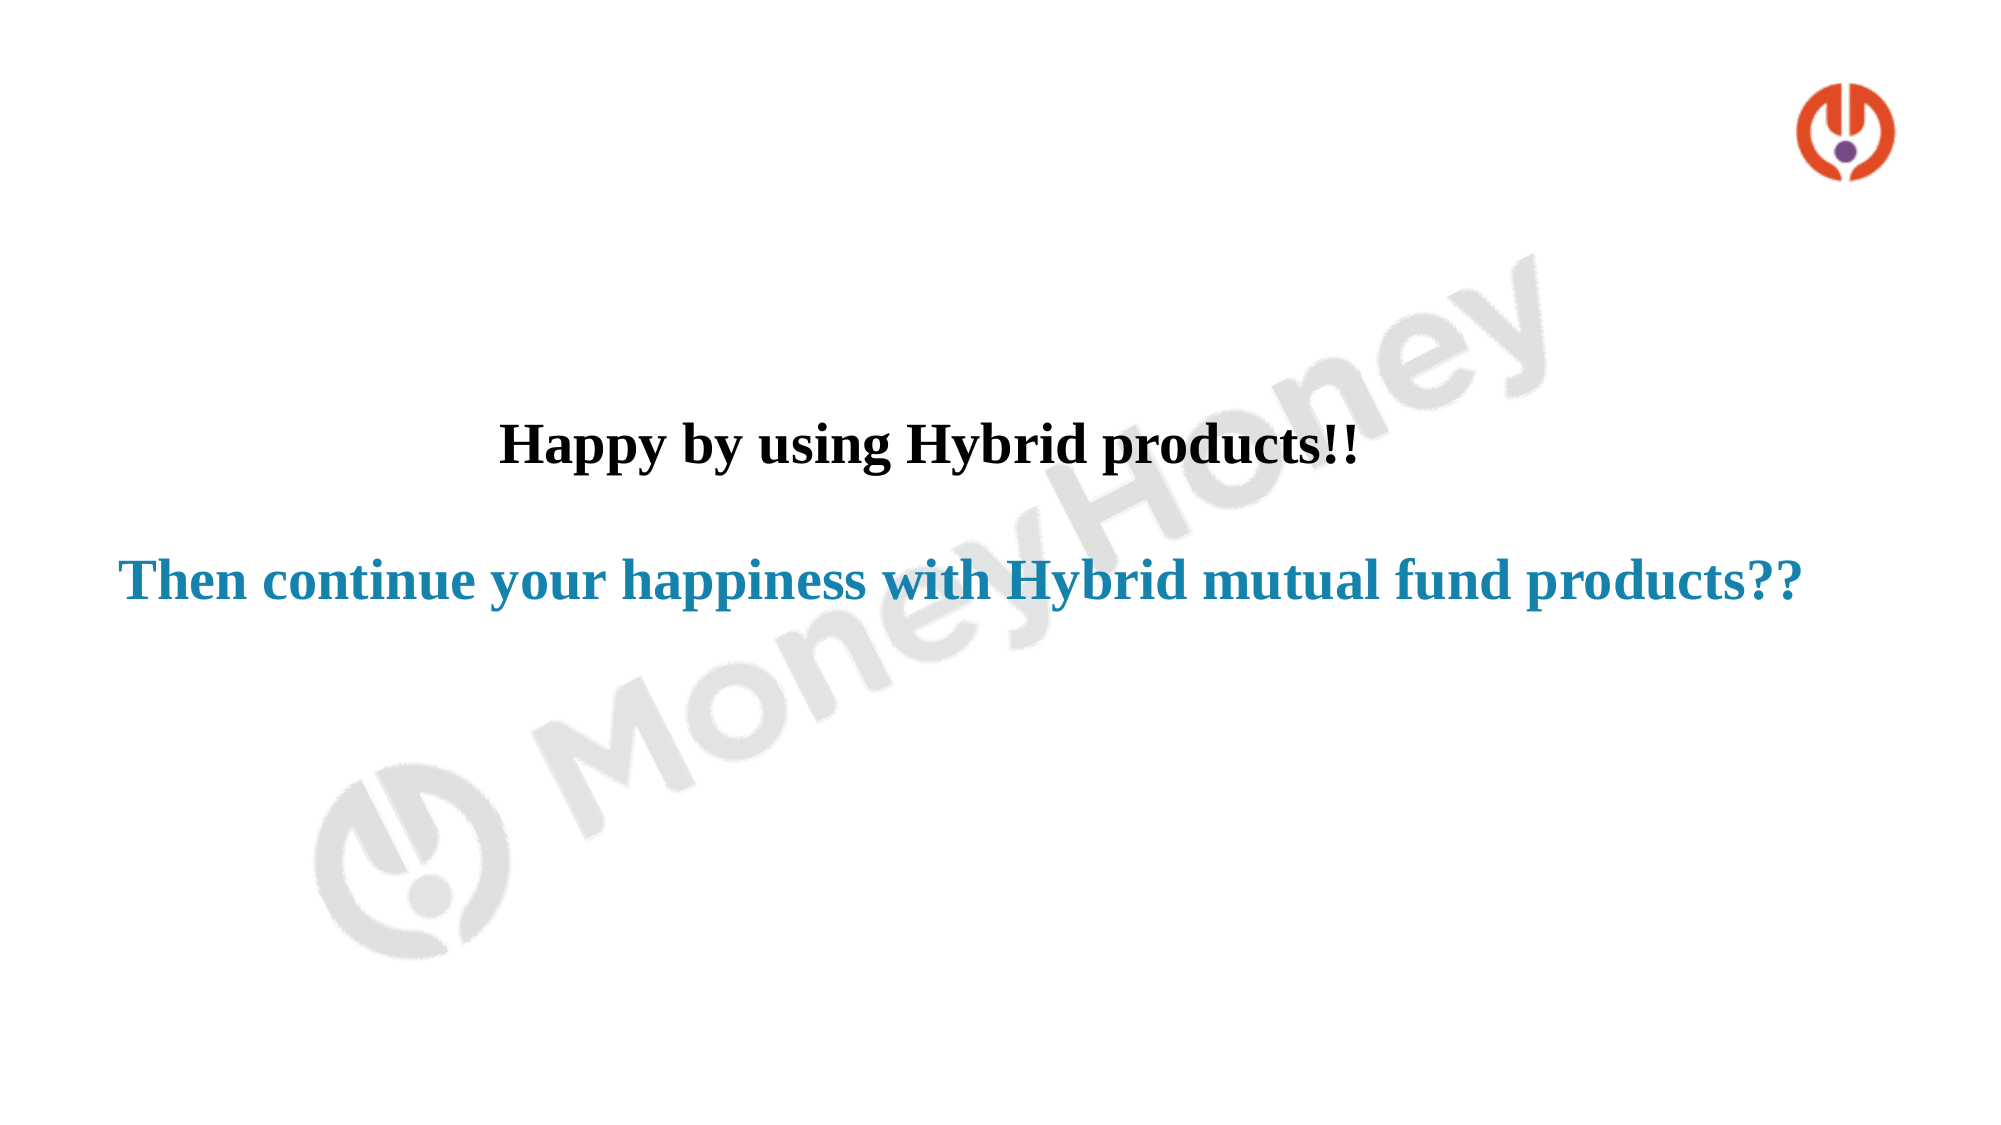

Happy by using Hybrid products!!
Then continue your happiness with Hybrid mutual fund products??